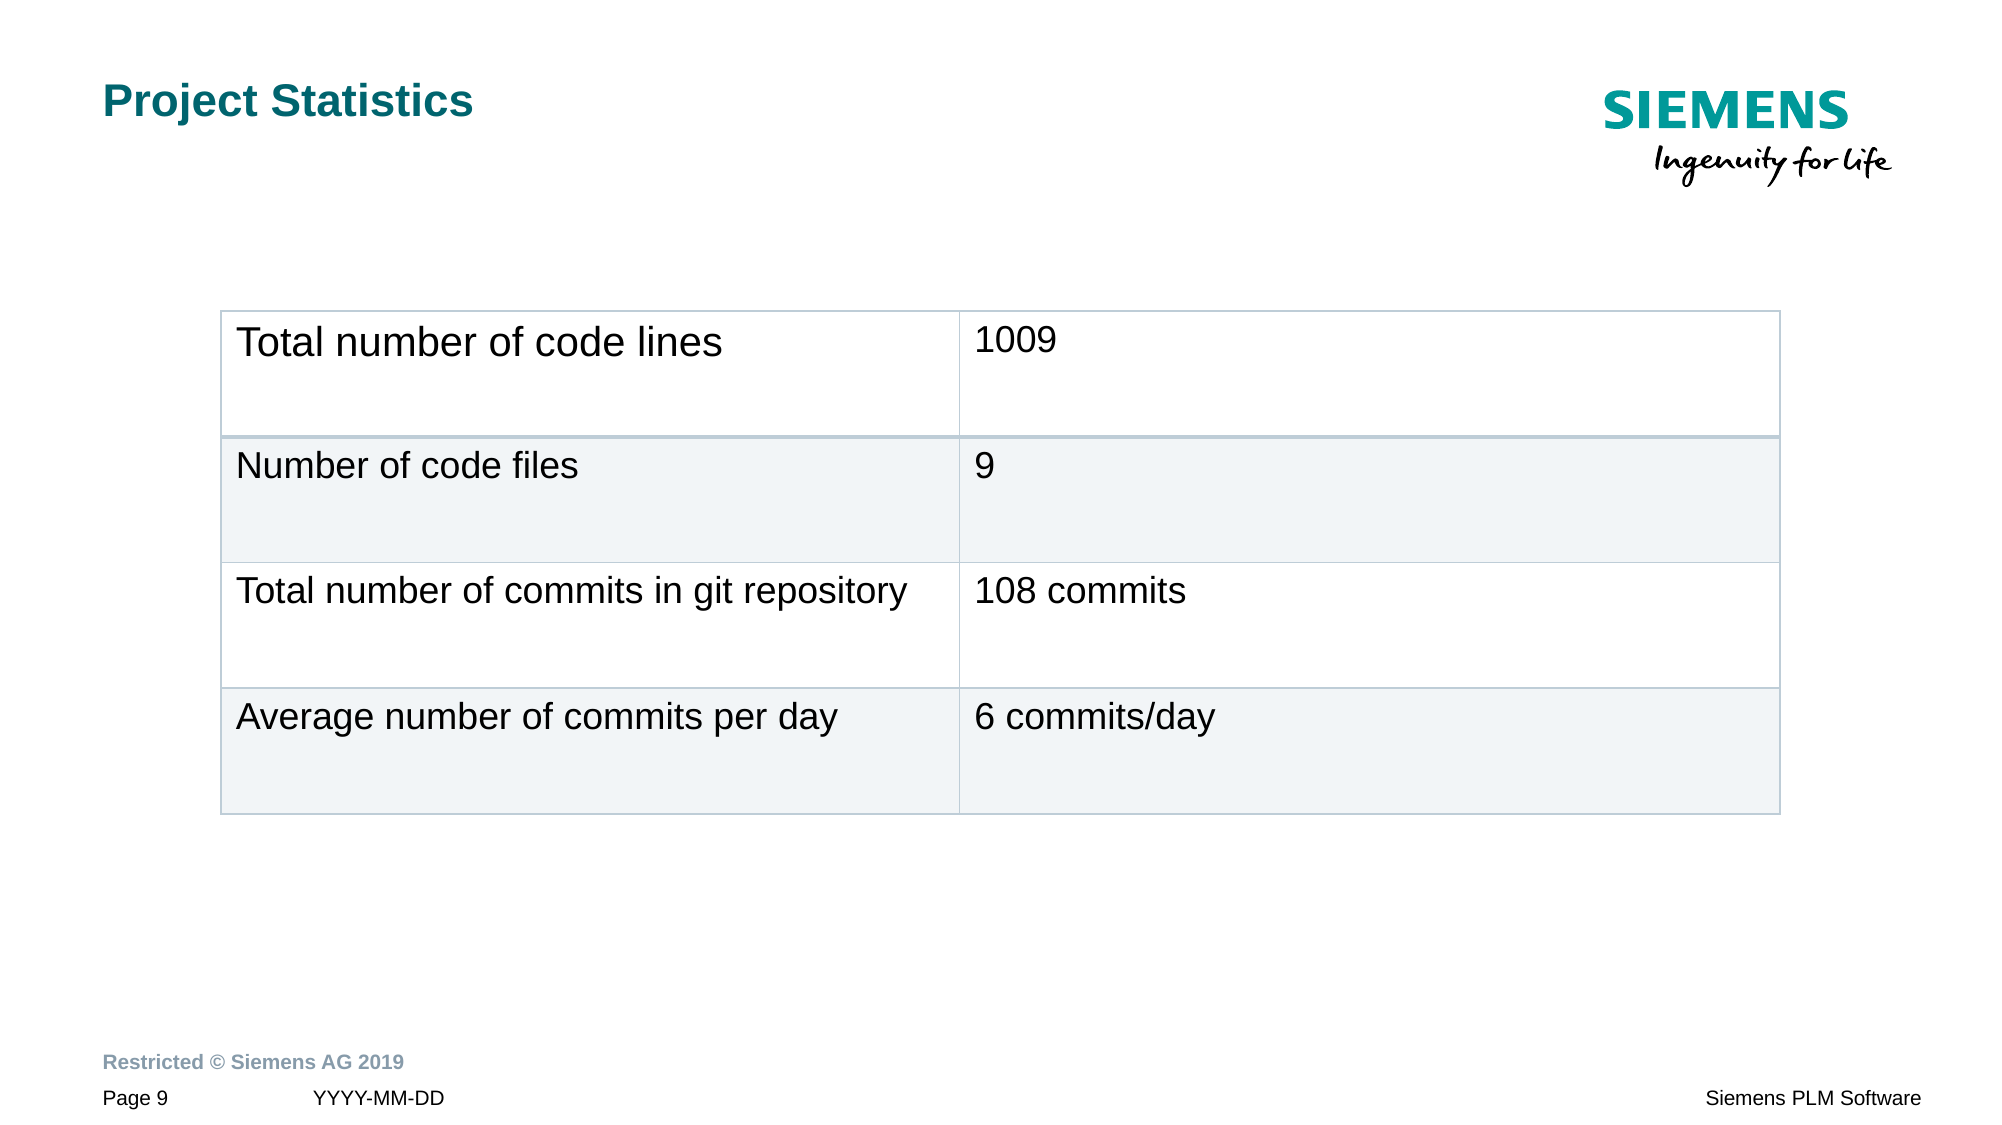

# Project Statistics
| Total number of code lines | 1009 |
| --- | --- |
| Number of code files | 9 |
| Total number of commits in git repository | 108 commits |
| Average number of commits per day | 6 commits/day |